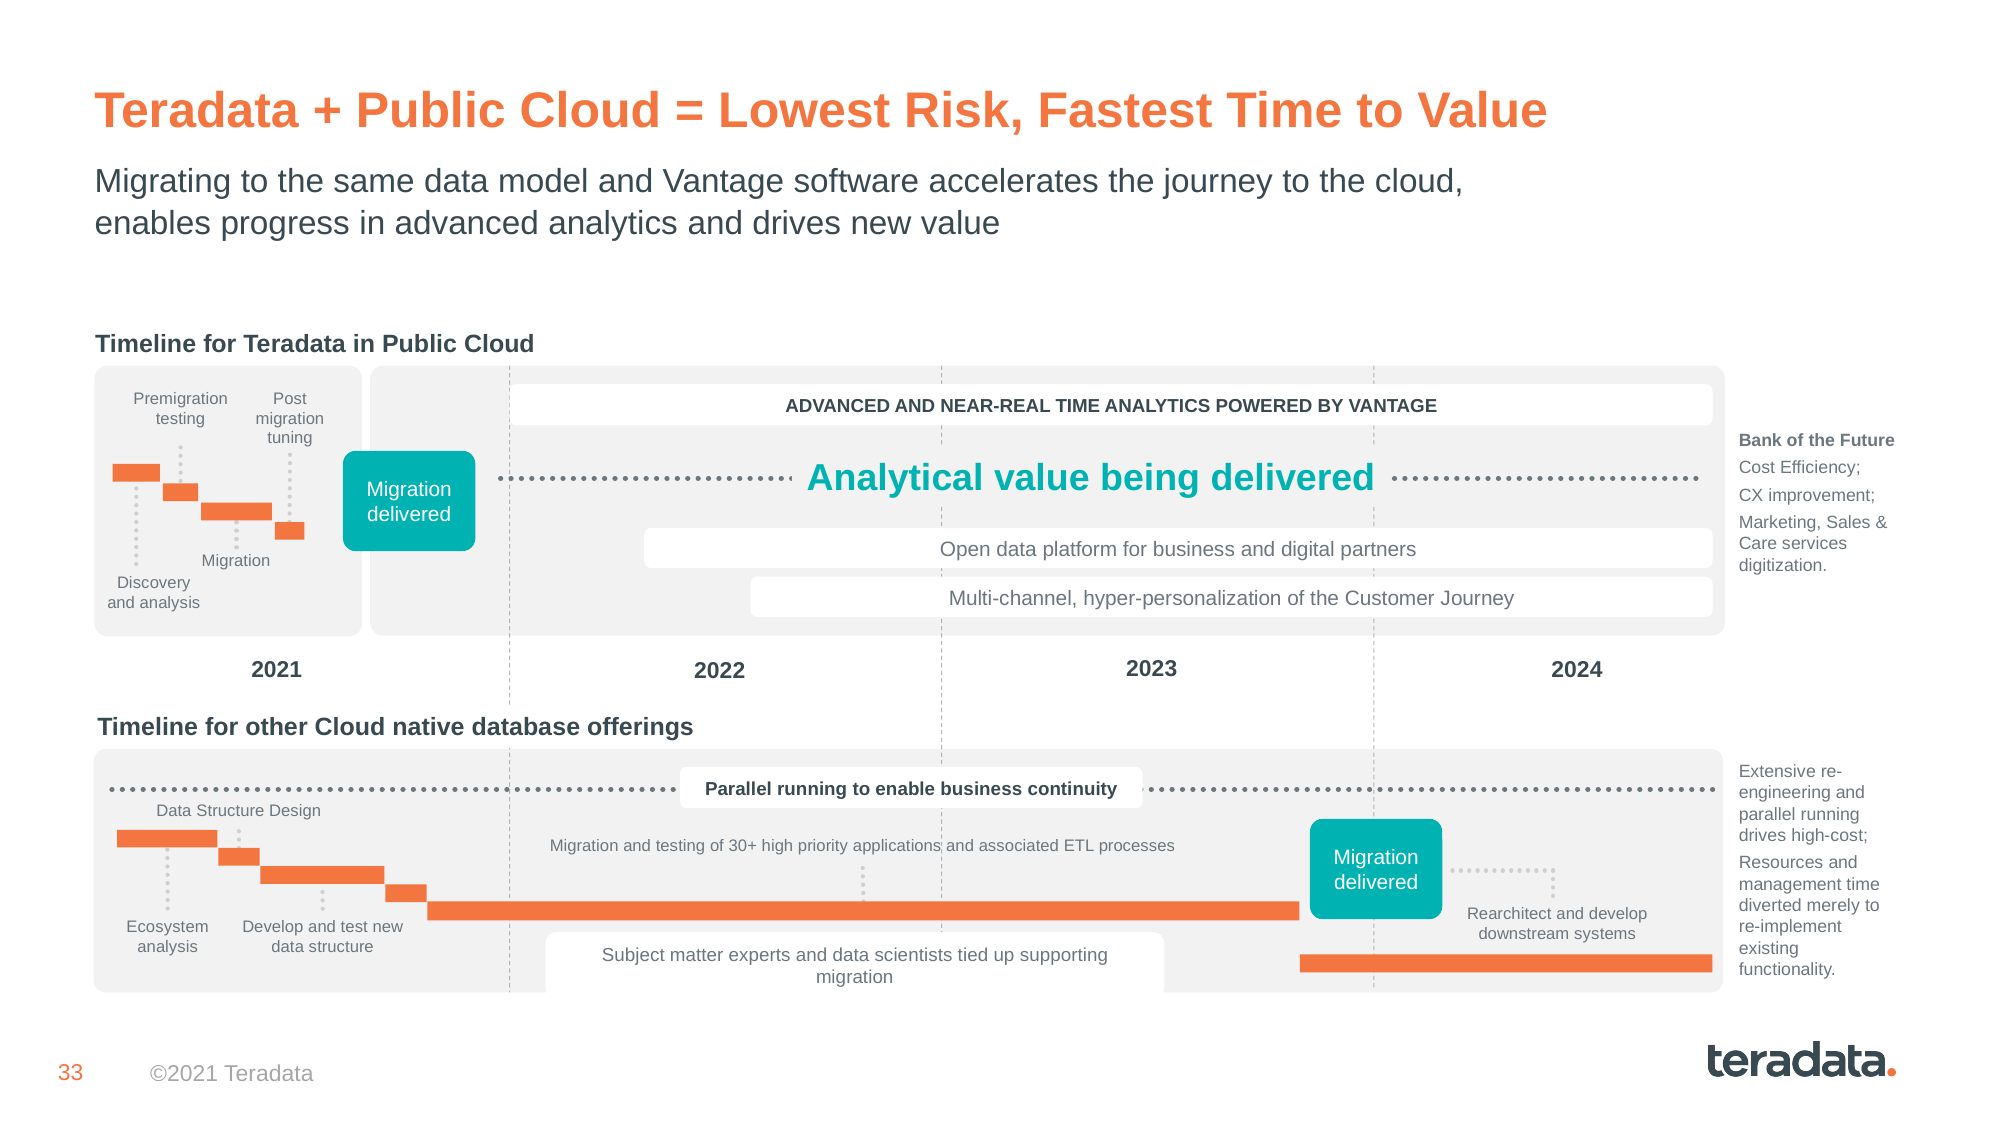

# Teradata + Public Cloud = Lowest Risk, Fastest Time to Value
Migrating to the same data model and Vantage software accelerates the journey to the cloud,
enables progress in advanced analytics and drives new value
Timeline for Teradata in Public Cloud

Bank of the Future
Cost Efficiency;
CX improvement;
Marketing, Sales & Care services digitization.
Premigration testing
Post migration tuning
ADVANCED AND NEAR-REAL TIME ANALYTICS POWERED BY VANTAGE
Analytical value being delivered
Migration delivered

Open data platform for business and digital partners
Migration
Discovery and analysis
Multi-channel, hyper-personalization of the Customer Journey
2023
2024
2021
2022
Timeline for other Cloud native database offerings
Extensive re-engineering and parallel running drives high-cost;
Resources and management time diverted merely to re-implement existing functionality.

Parallel running to enable business continuity
Data Structure Design
Migration delivered
Migration and testing of 30+ high priority applications and associated ETL processes

Rearchitect and develop downstream systems
Ecosystem analysis
Develop and test new data structure
Subject matter experts and data scientists tied up supporting migration